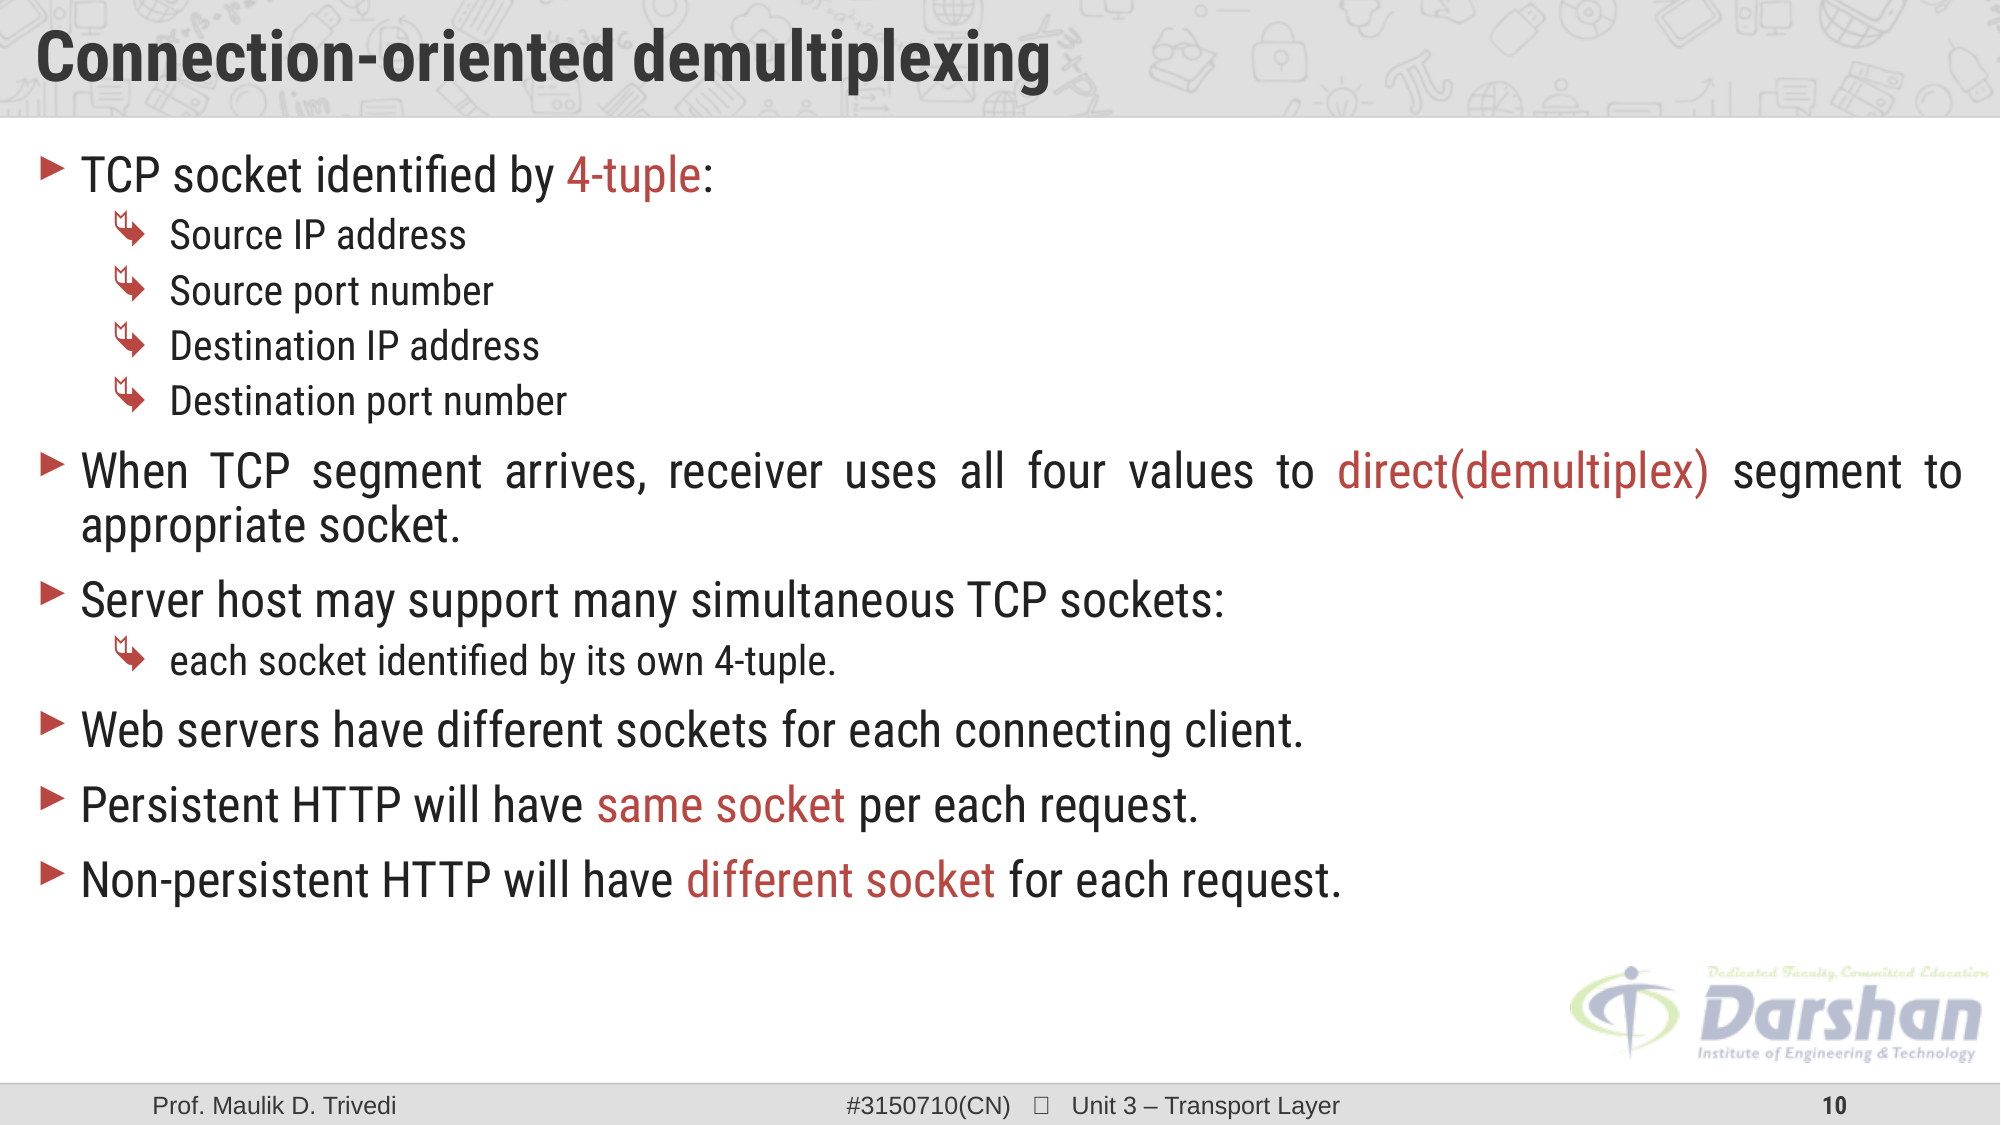

# Connection-oriented demultiplexing
TCP socket identified by 4-tuple:
Source IP address
Source port number
Destination IP address
Destination port number
When TCP segment arrives, receiver uses all four values to direct(demultiplex) segment to appropriate socket.
Server host may support many simultaneous TCP sockets:
each socket identified by its own 4-tuple.
Web servers have different sockets for each connecting client.
Persistent HTTP will have same socket per each request.
Non-persistent HTTP will have different socket for each request.